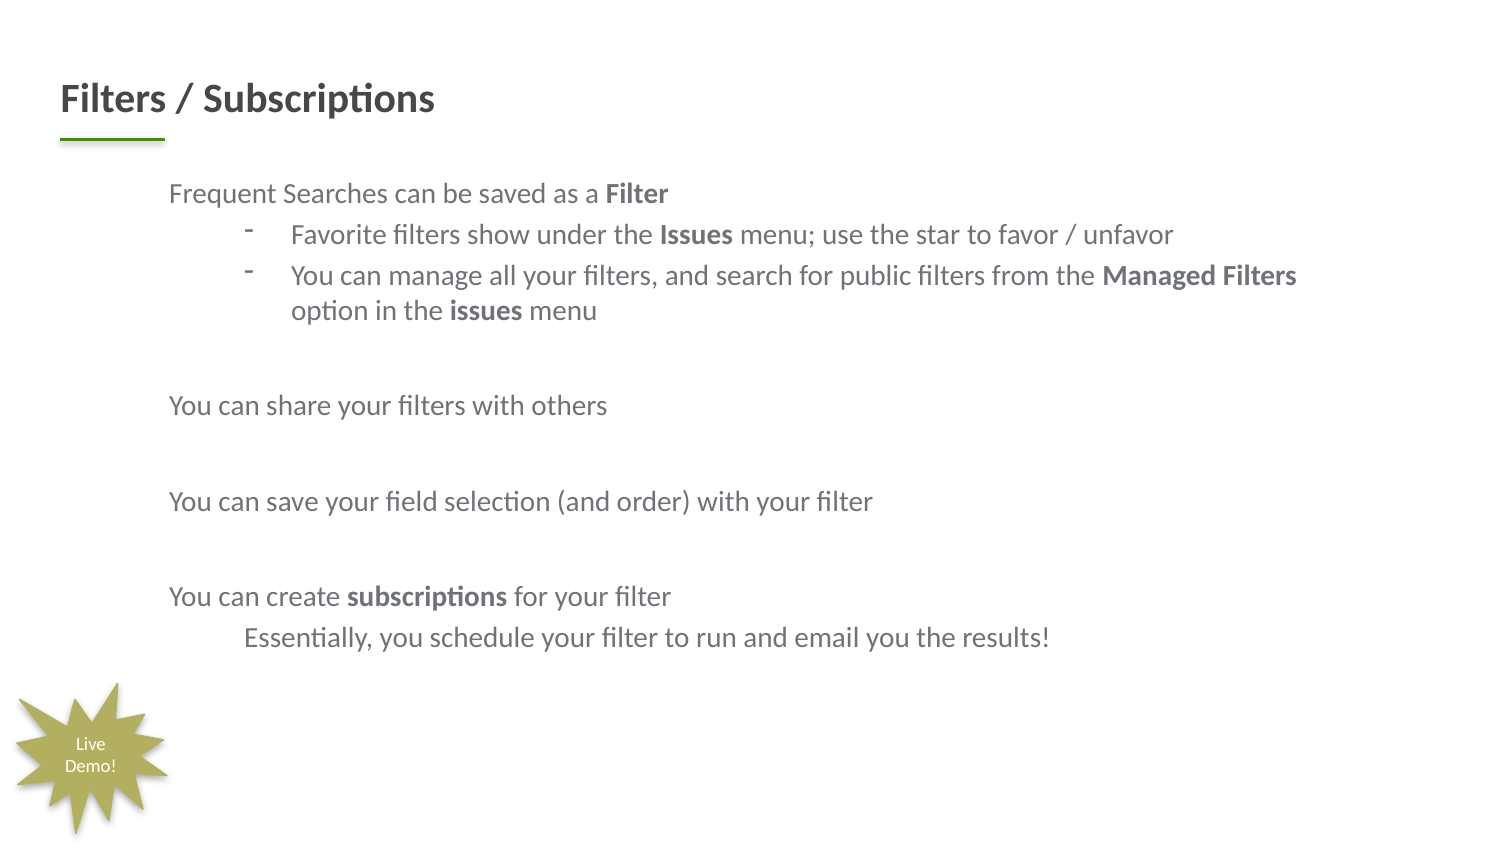

# Filters / Subscriptions
Frequent Searches can be saved as a Filter
Favorite filters show under the Issues menu; use the star to favor / unfavor
You can manage all your filters, and search for public filters from the Managed Filters option in the issues menu

You can share your filters with others

You can save your field selection (and order) with your filter

You can create subscriptions for your filter
Essentially, you schedule your filter to run and email you the results!

Live Demo!